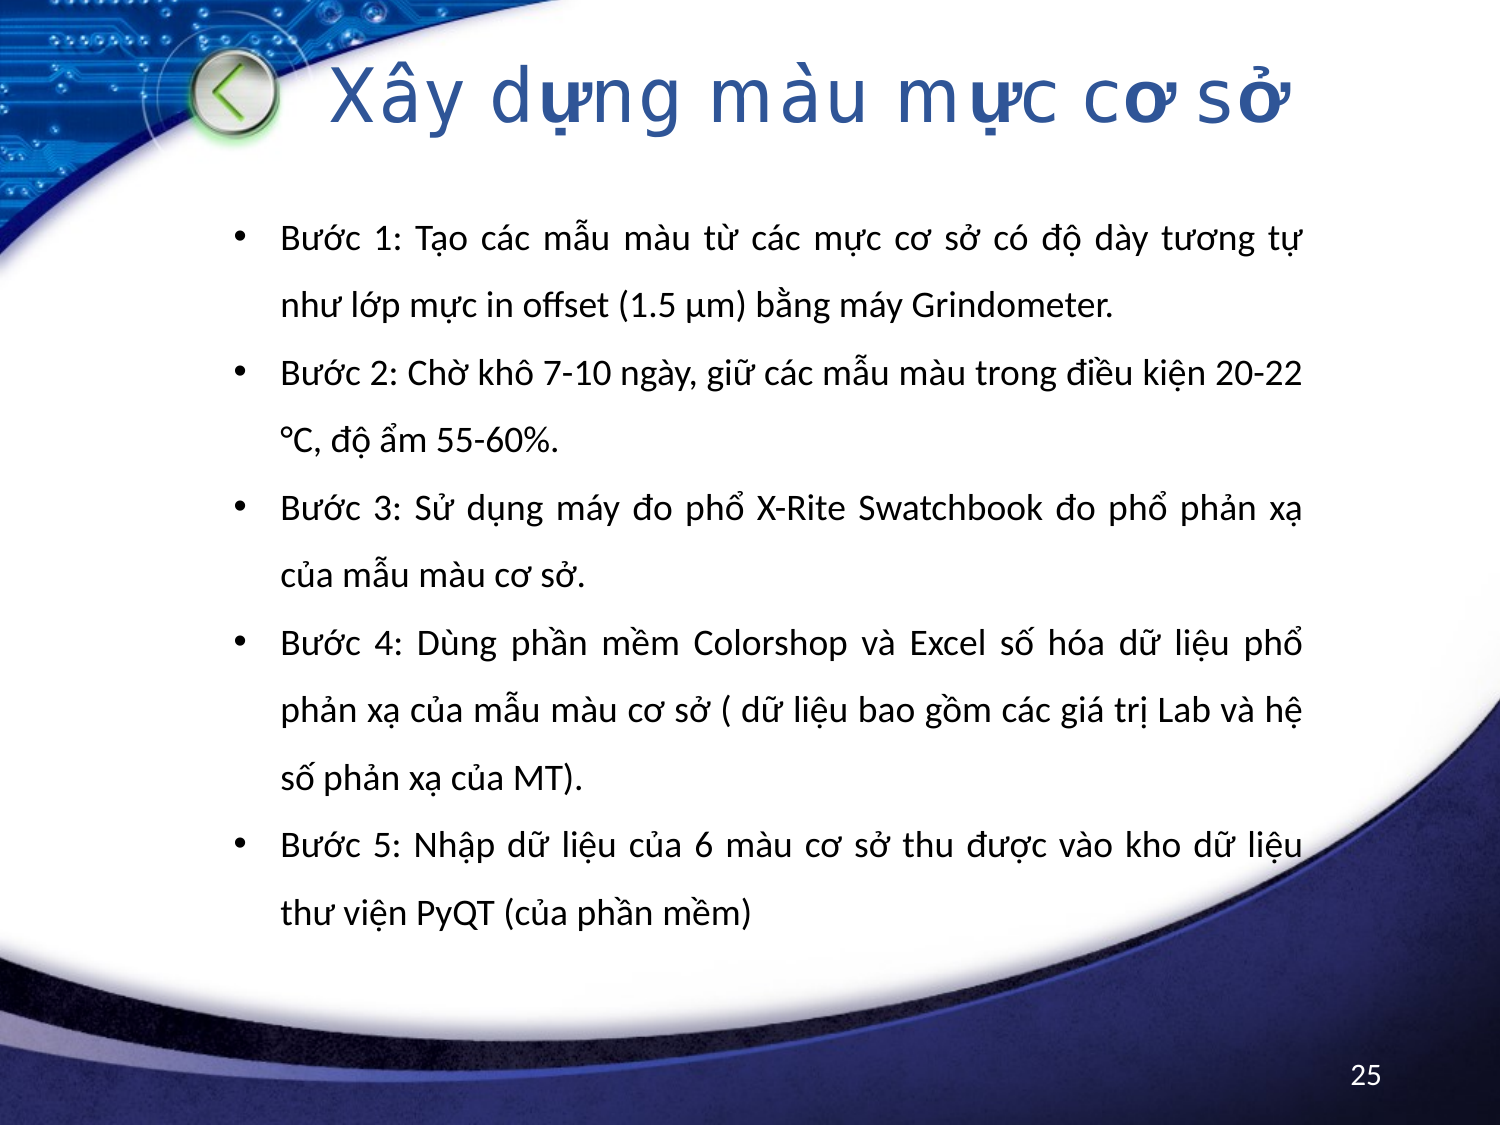

# Xây dựng màu mực cơ sở
Bước 1: Tạo các mẫu màu từ các mực cơ sở có độ dày tương tự như lớp mực in offset (1.5 µm) bằng máy Grindometer.
Bước 2: Chờ khô 7-10 ngày, giữ các mẫu màu trong điều kiện 20-22 °C, độ ẩm 55-60%.
Bước 3: Sử dụng máy đo phổ X-Rite Swatchbook đo phổ phản xạ của mẫu màu cơ sở.
Bước 4: Dùng phần mềm Colorshop và Excel số hóa dữ liệu phổ phản xạ của mẫu màu cơ sở ( dữ liệu bao gồm các giá trị Lab và hệ số phản xạ của MT).
Bước 5: Nhập dữ liệu của 6 màu cơ sở thu được vào kho dữ liệu thư viện PyQT (của phần mềm)
25